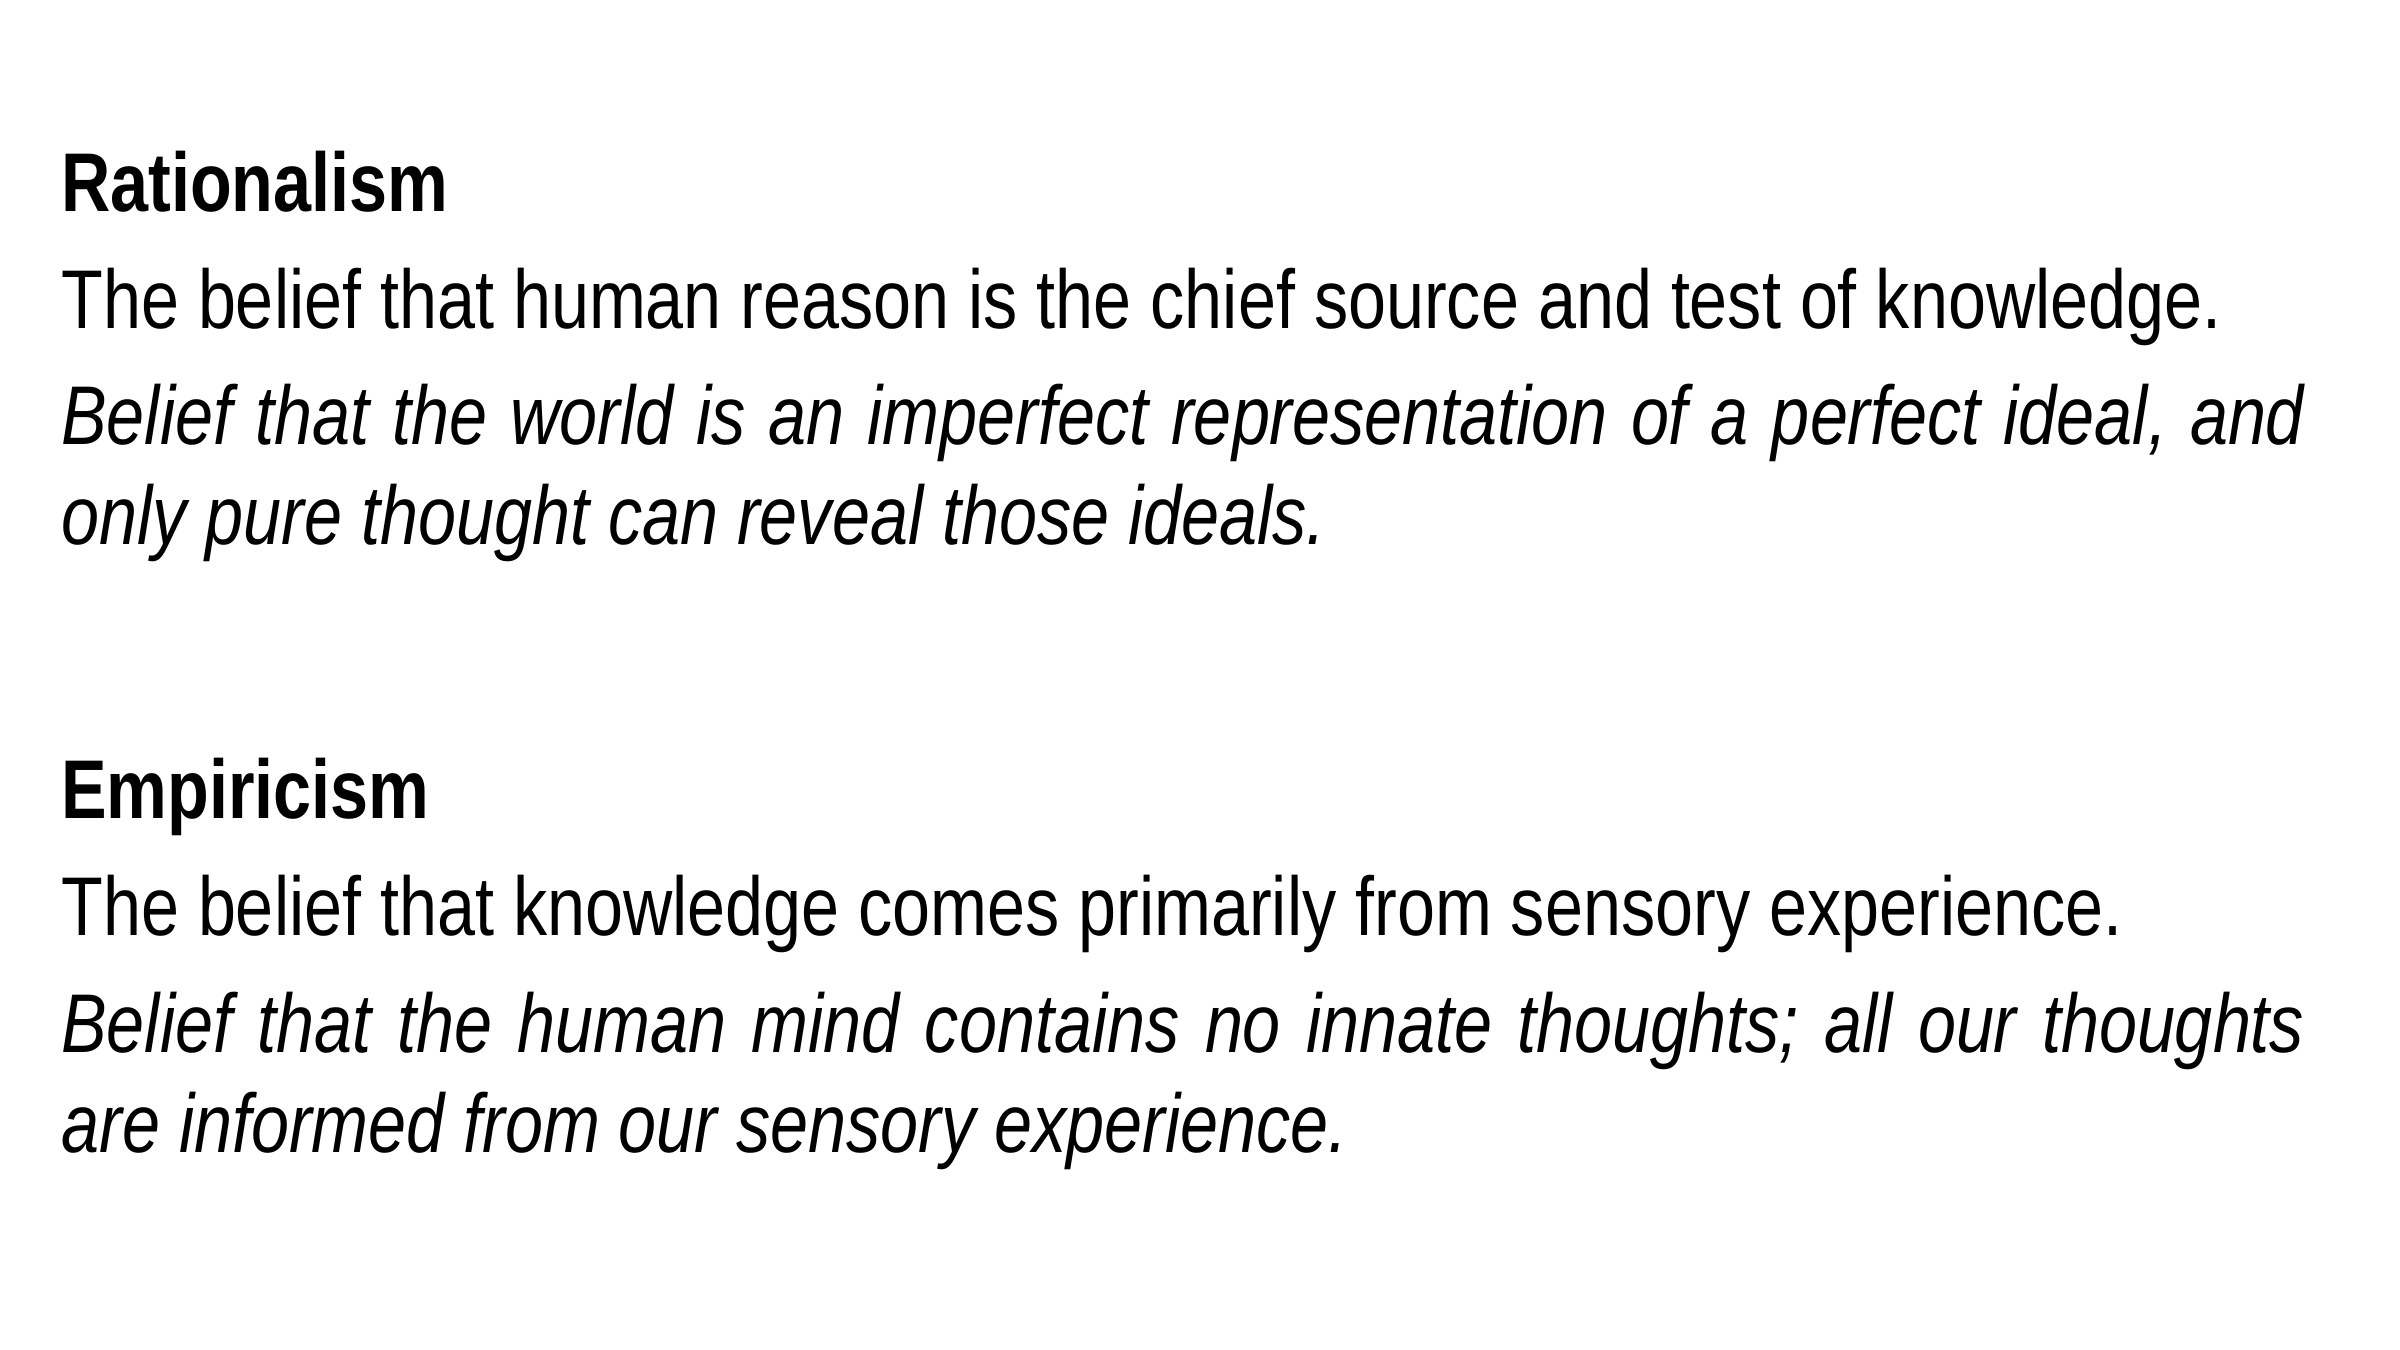

Rationalism
The belief that human reason is the chief source and test of knowledge.
Belief that the world is an imperfect representation of a perfect ideal, and only pure thought can reveal those ideals.

Empiricism
The belief that knowledge comes primarily from sensory experience.
Belief that the human mind contains no innate thoughts; all our thoughts are informed from our sensory experience.